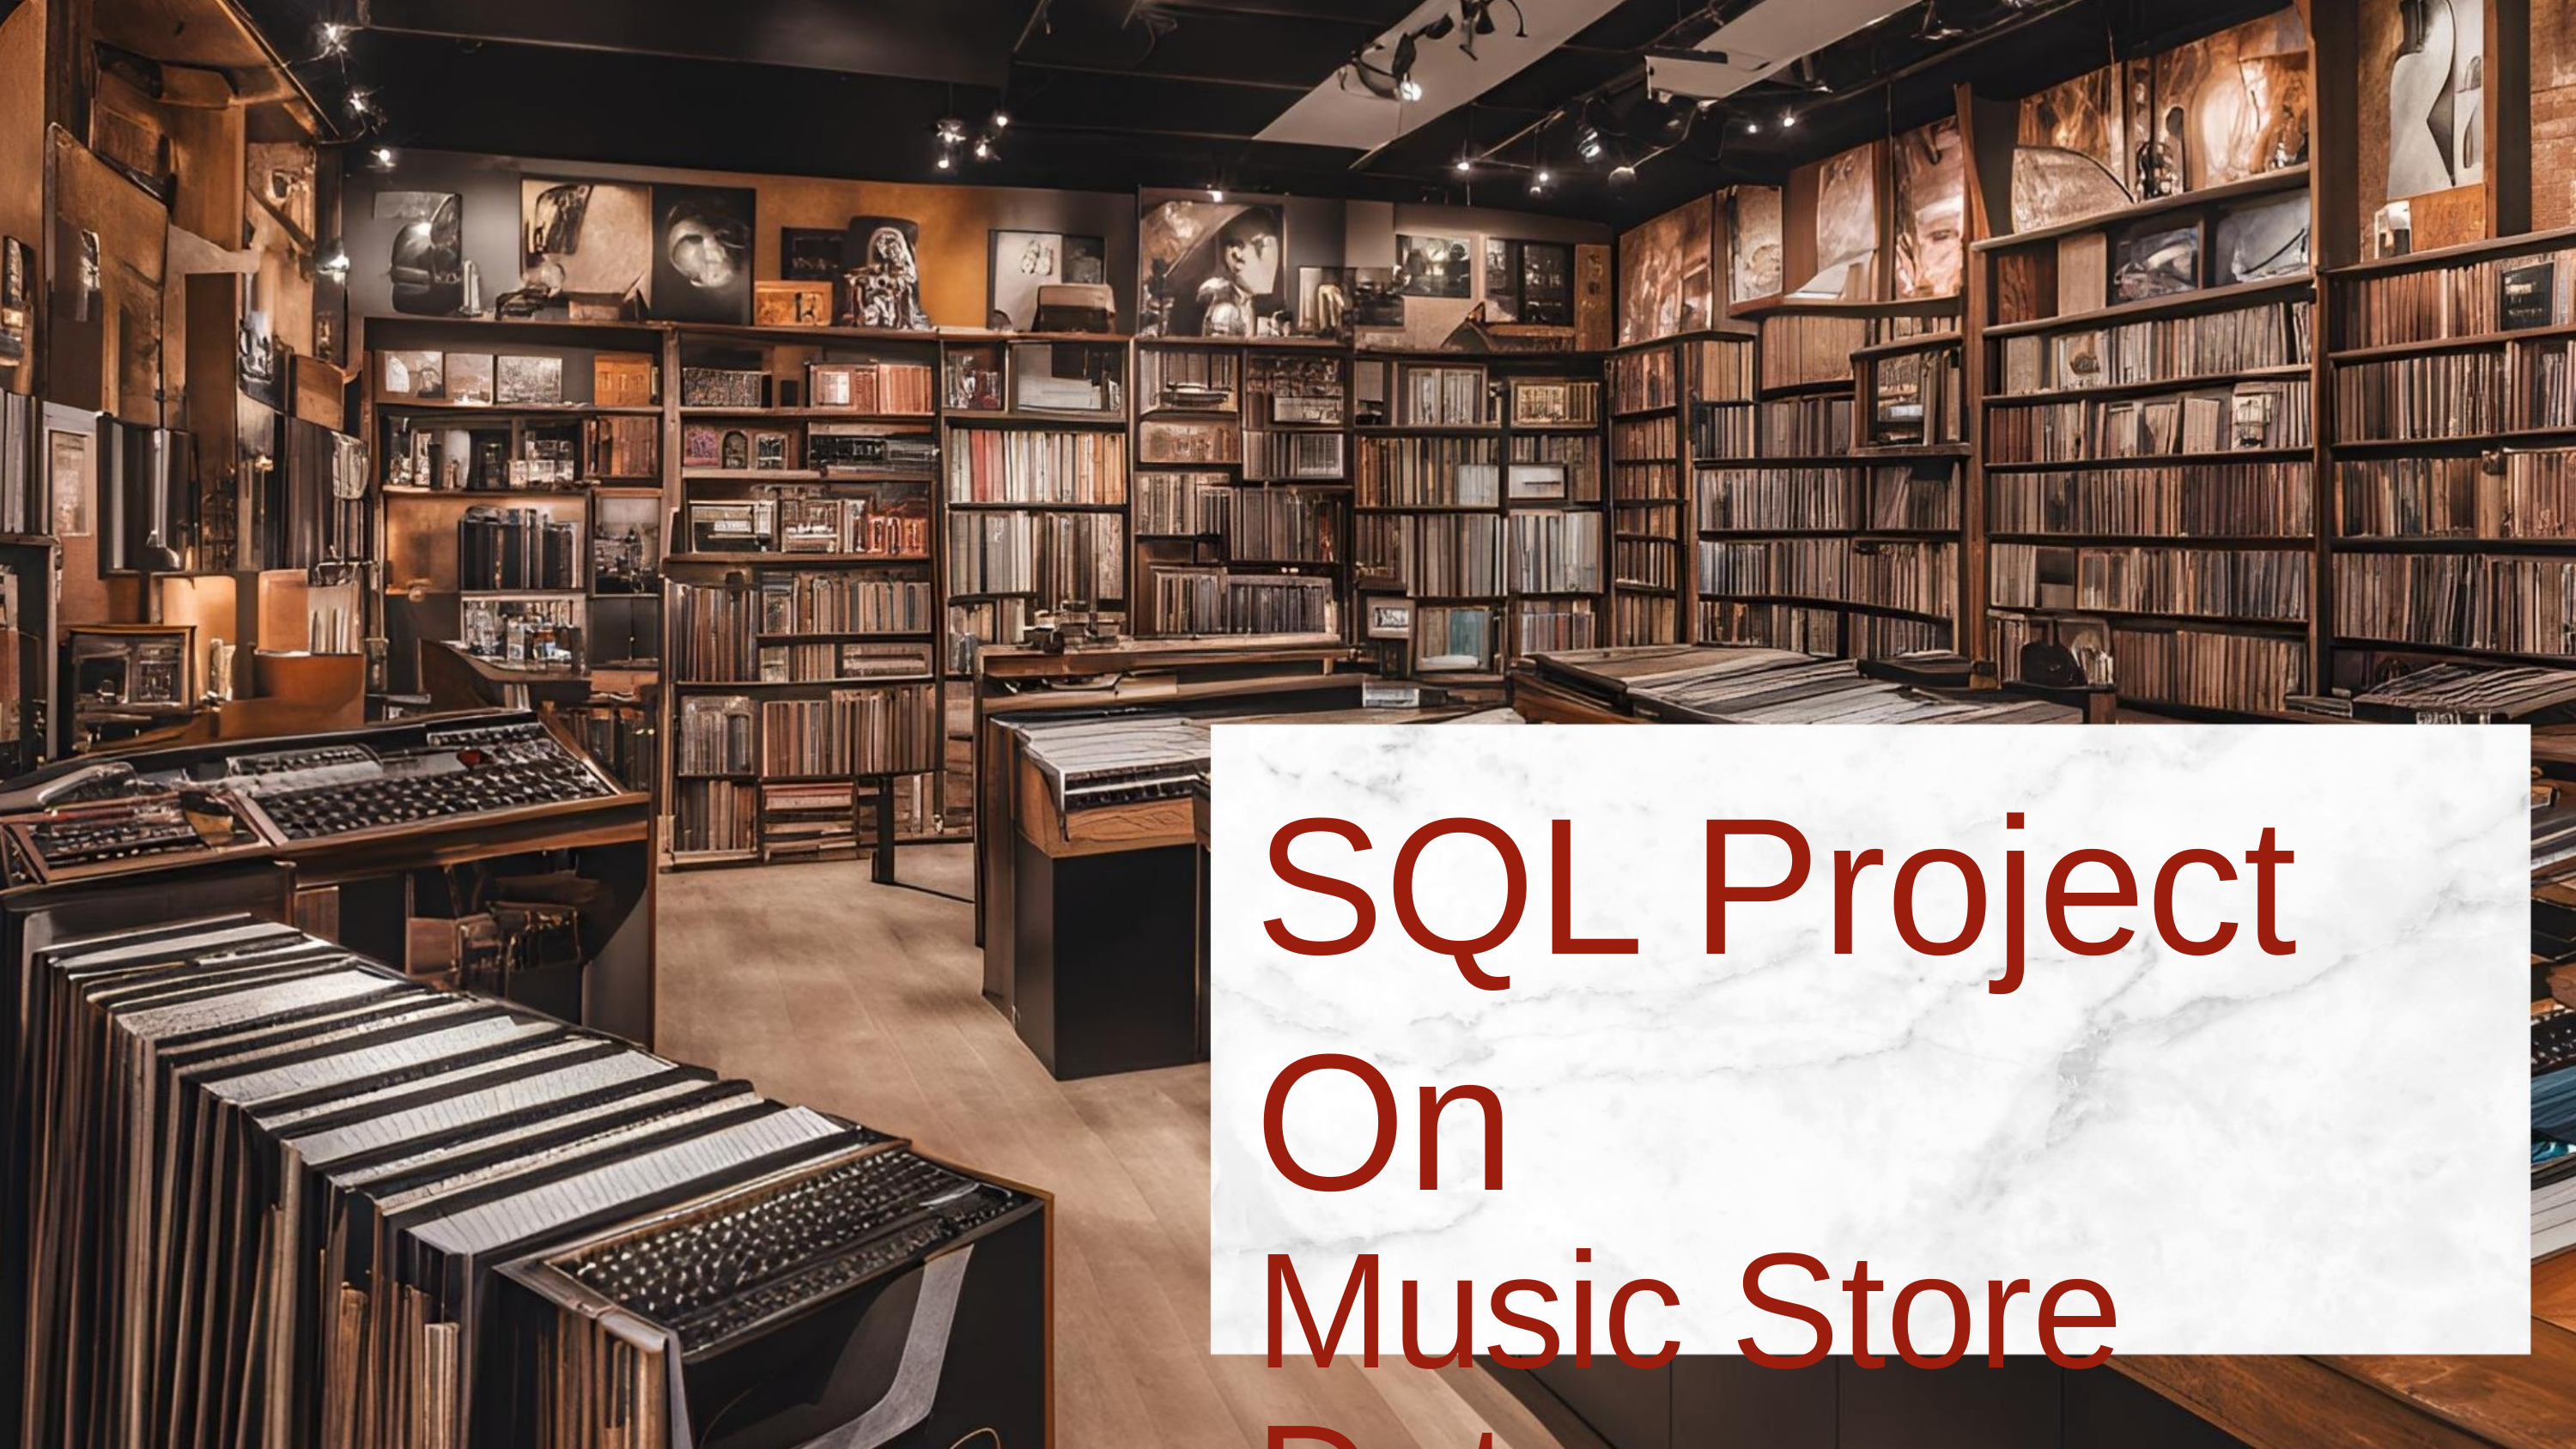

SQL Project On
Music Store Data
Analysis